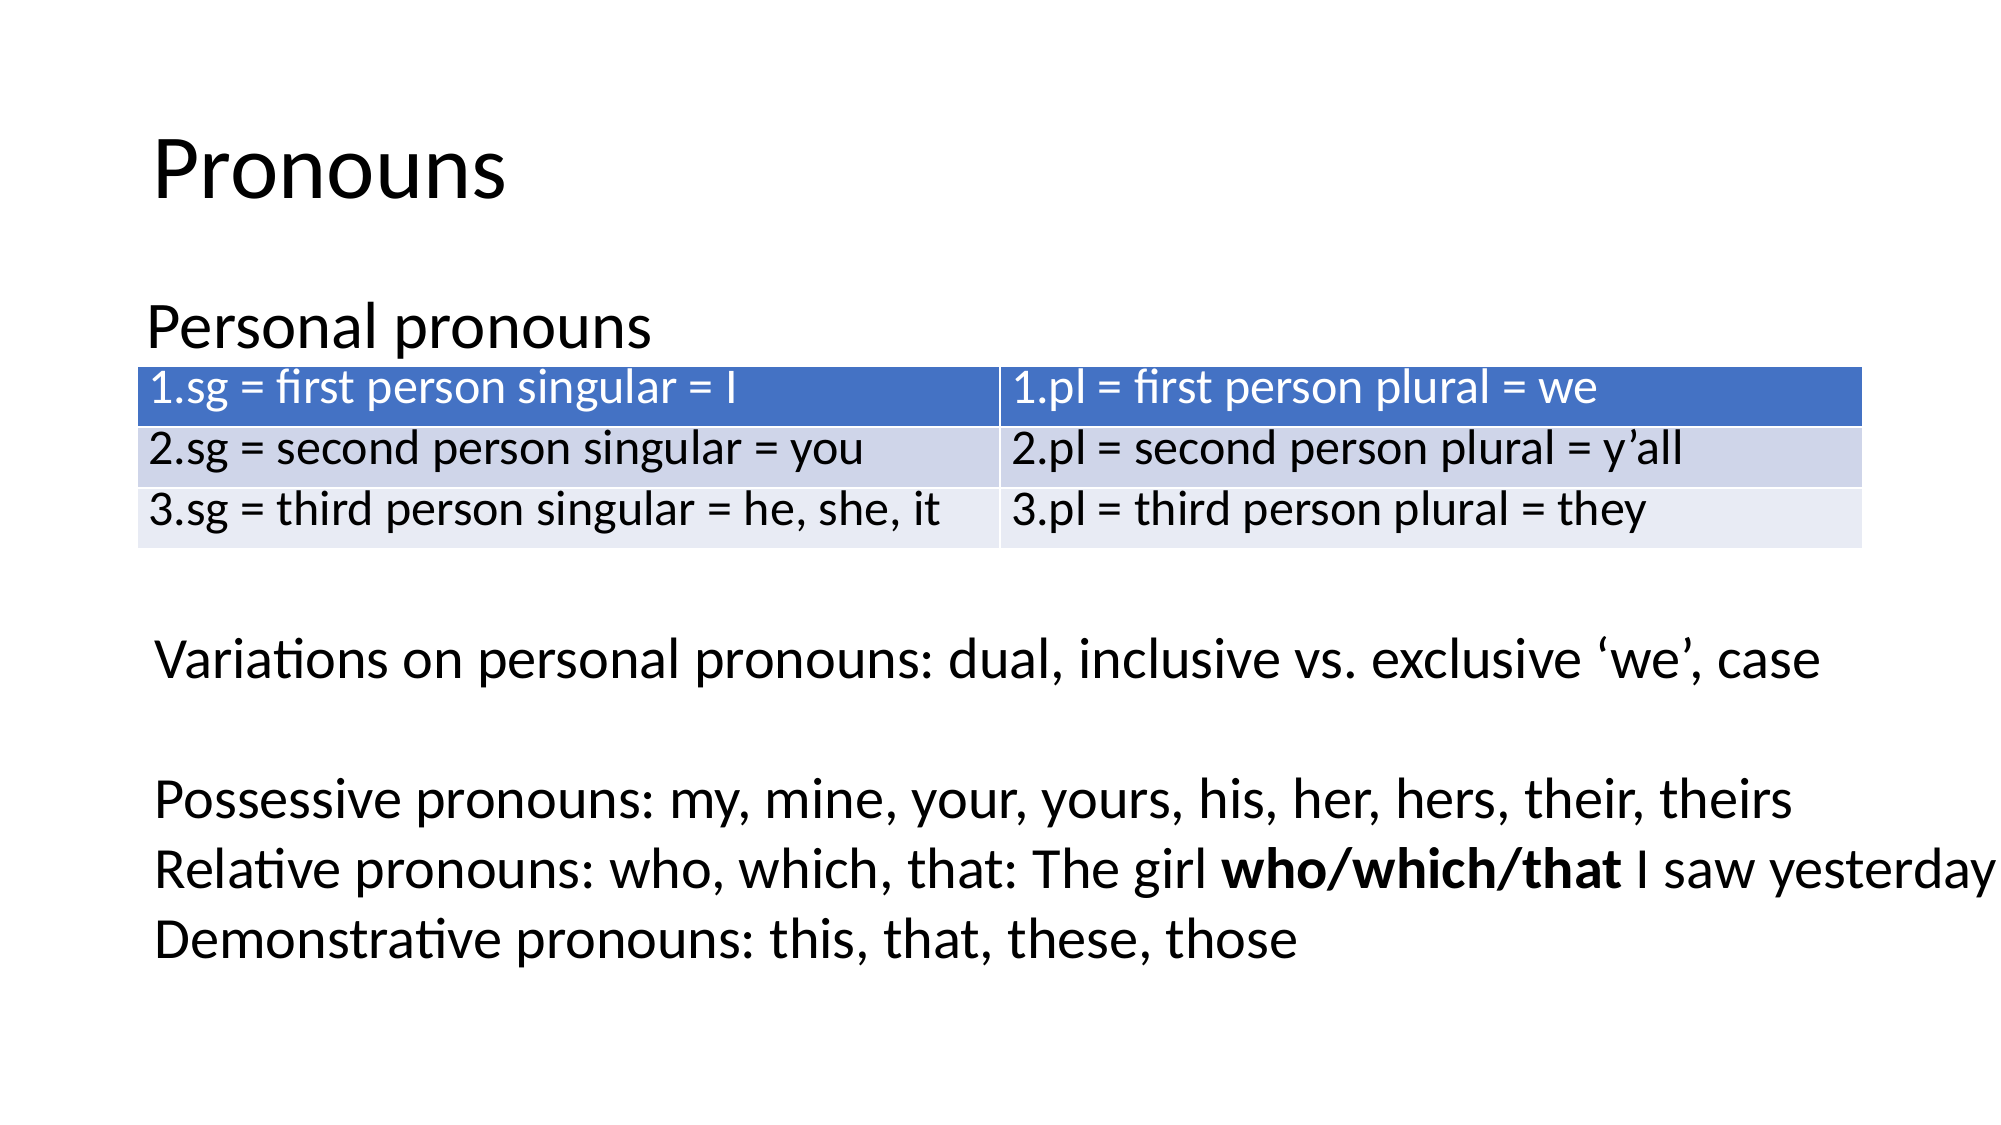

# Pronouns
Personal pronouns
| 1.sg = first person singular = I | 1.pl = first person plural = we |
| --- | --- |
| 2.sg = second person singular = you | 2.pl = second person plural = y’all |
| 3.sg = third person singular = he, she, it | 3.pl = third person plural = they |
Variations on personal pronouns: dual, inclusive vs. exclusive ‘we’, case

Possessive pronouns: my, mine, your, yours, his, her, hers, their, theirs
Relative pronouns: who, which, that: The girl who/which/that I saw yesterday
Demonstrative pronouns: this, that, these, those